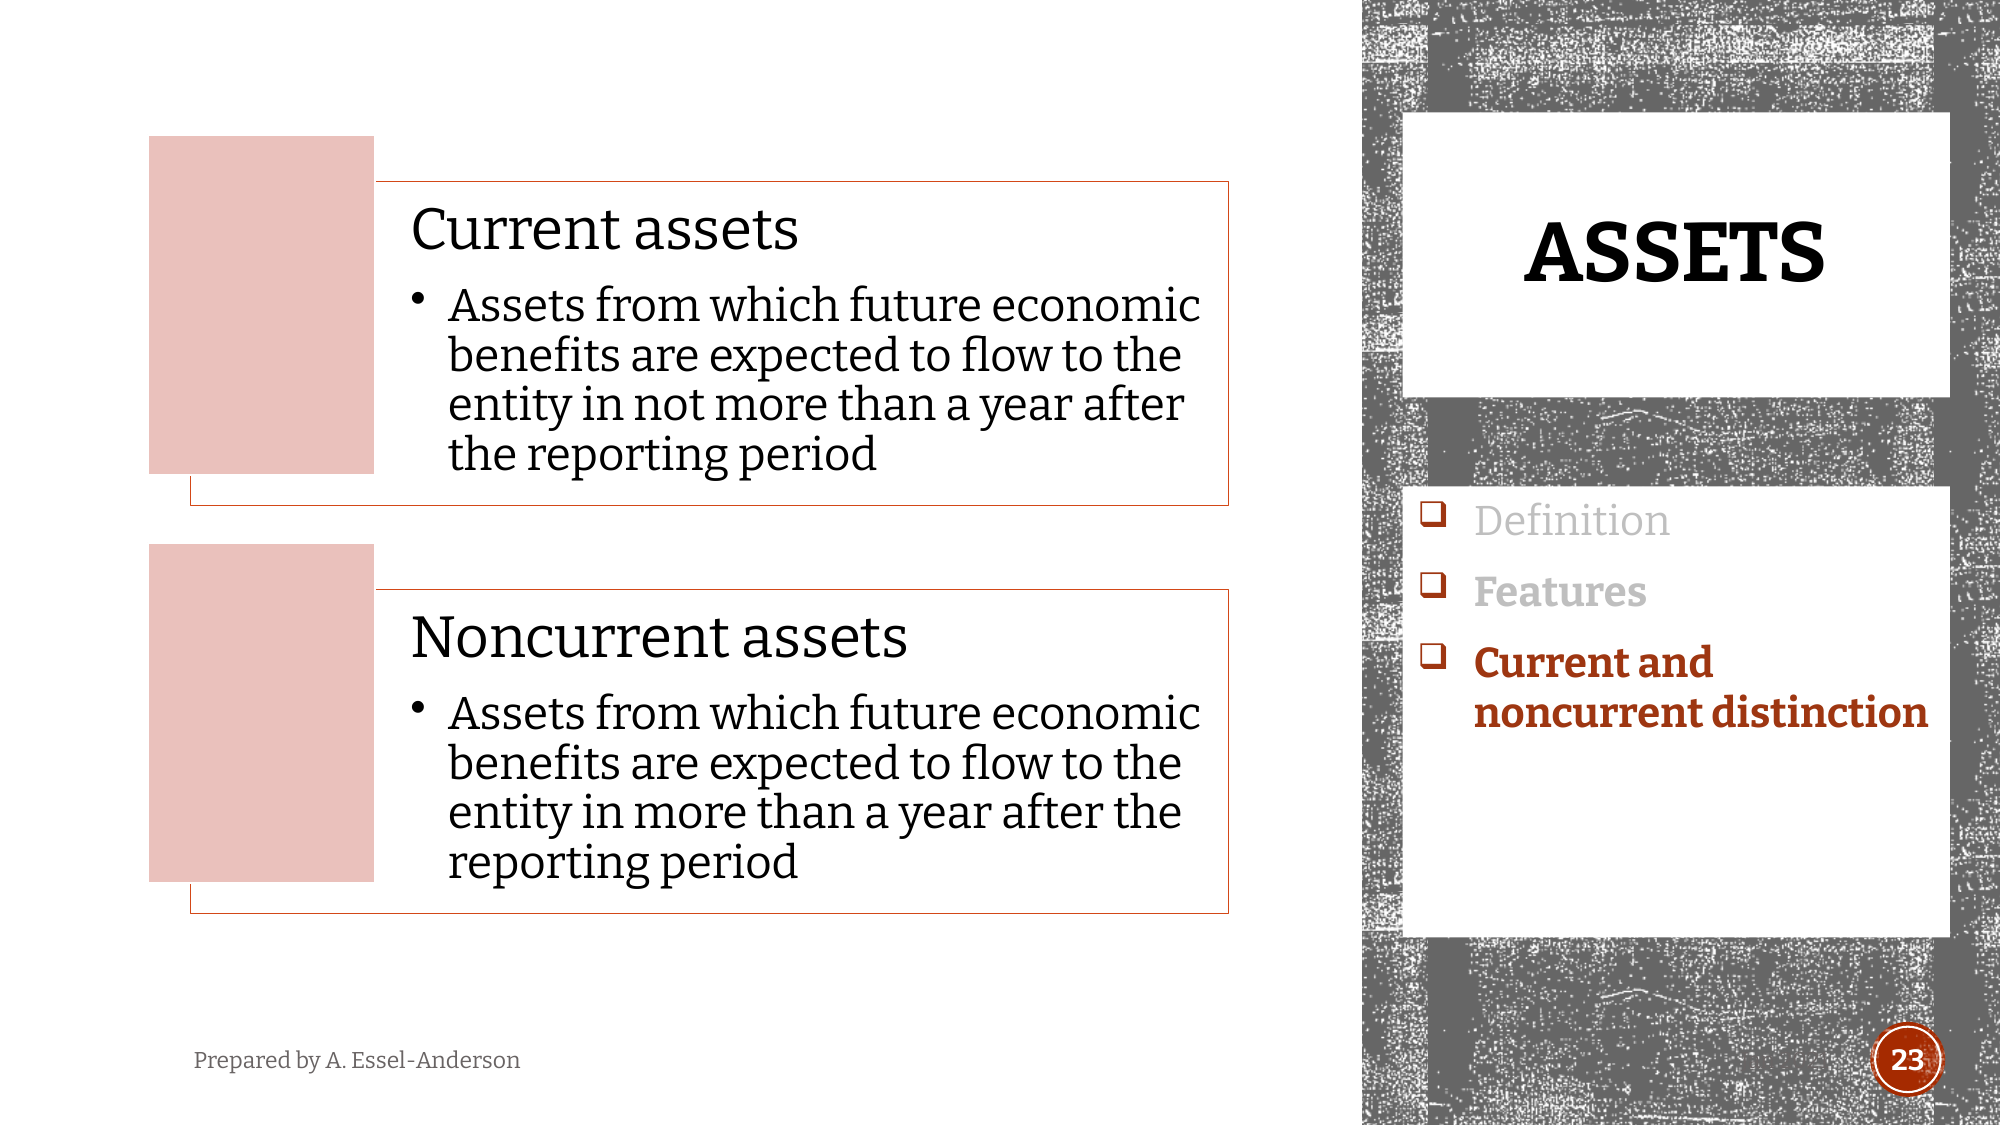

Current assets
Assets from which future economic benefits are expected to flow to the entity in not more than a year after the reporting period
Noncurrent assets
Assets from which future economic benefits are expected to flow to the entity in more than a year after the reporting period
# Assets
Definition
Features
Current and noncurrent distinction

Prepared by A. Essel-Anderson
Jan 2021
23